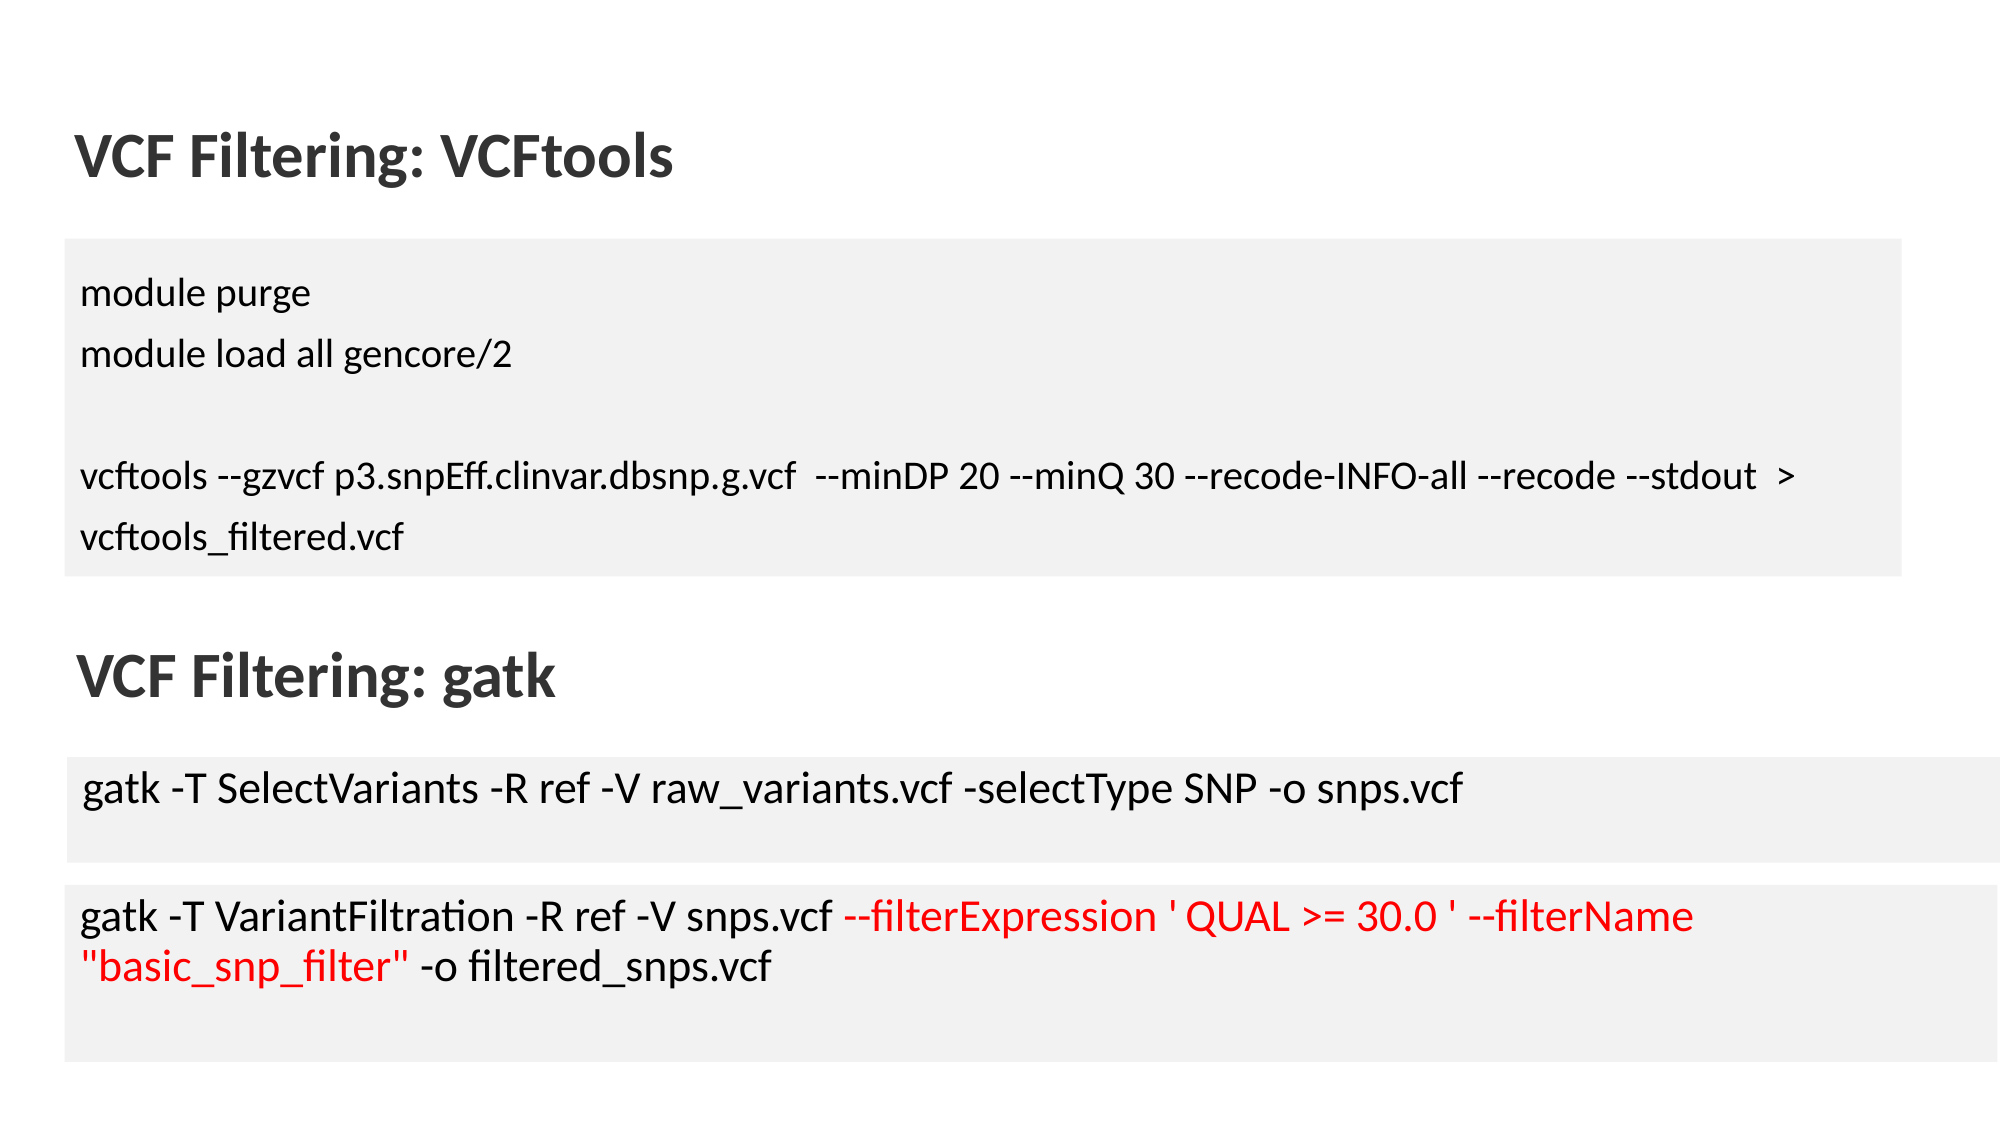

VCF Filtering: VCFtools
module purge
module load all gencore/2

vcftools --gzvcf p3.snpEff.clinvar.dbsnp.g.vcf  --minDP 20 --minQ 30 --recode-INFO-all --recode --stdout  > vcftools_filtered.vcf
VCF Filtering: gatk
gatk -T SelectVariants -R ref -V raw_variants.vcf -selectType SNP -o snps.vcf
gatk -T VariantFiltration -R ref -V snps.vcf --filterExpression ' QUAL >= 30.0 ' --filterName "basic_snp_filter" -o filtered_snps.vcf